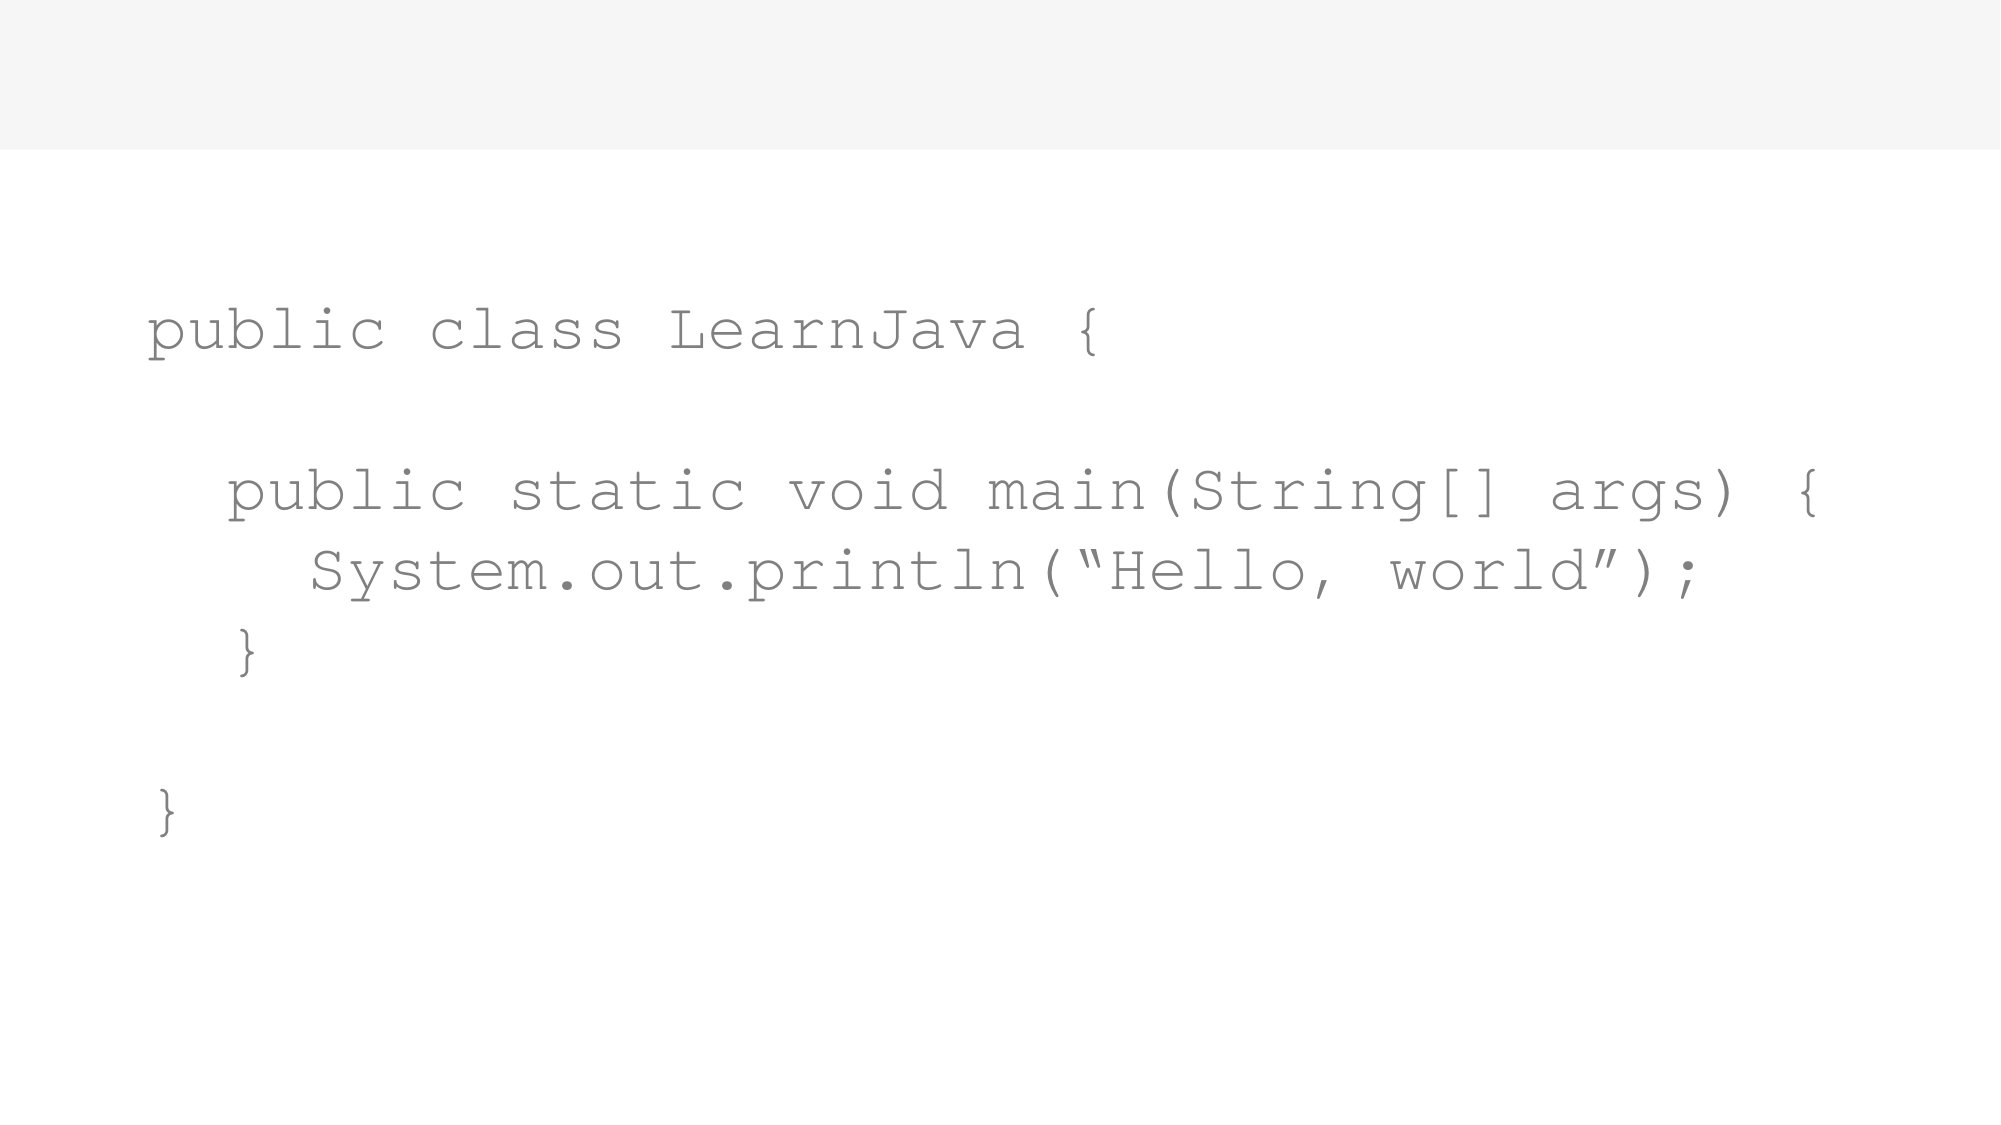

# public class LearnJava { public static void main(String[] args) { System.out.println(“Hello, world”); } }